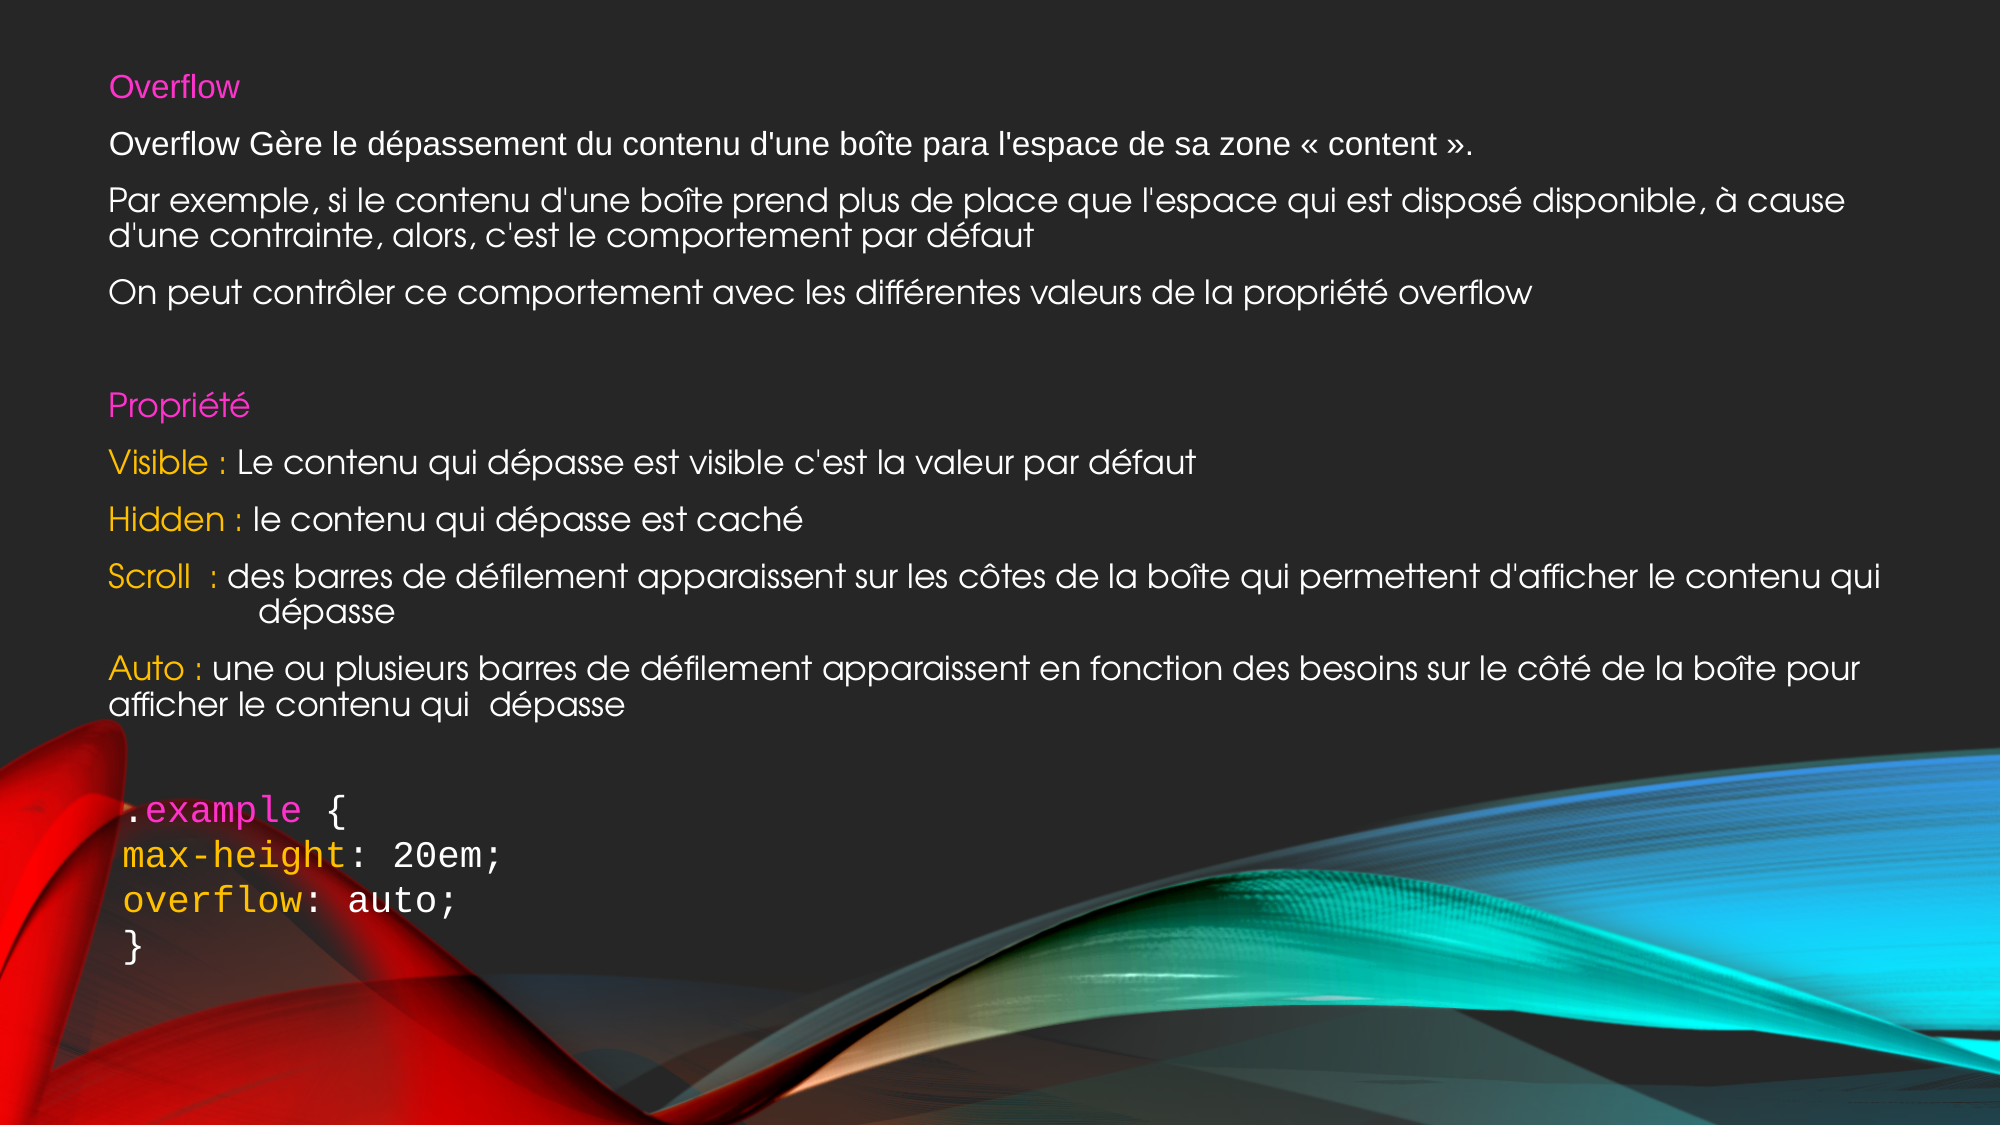

Overflow
Overflow Gère le dépassement du contenu d'une boîte para l'espace de sa zone « content ».
Par exemple, si le contenu d'une boîte prend plus de place que l'espace qui est disposé disponible, à cause d'une contrainte, alors, c'est le comportement par défaut
On peut contrôler ce comportement avec les différentes valeurs de la propriété overflow

Propriété
Visible : Le contenu qui dépasse est visible c'est la valeur par défaut
Hidden : le contenu qui dépasse est caché
Scroll  : des barres de défilement apparaissent sur les côtes de la boîte qui permettent d'afficher le contenu qui          	dépasse
Auto : une ou plusieurs barres de défilement apparaissent en fonction des besoins sur le côté de la boîte pour 	afficher le contenu qui  dépasse
.example {
max-height: 20em;
overflow: auto;
}